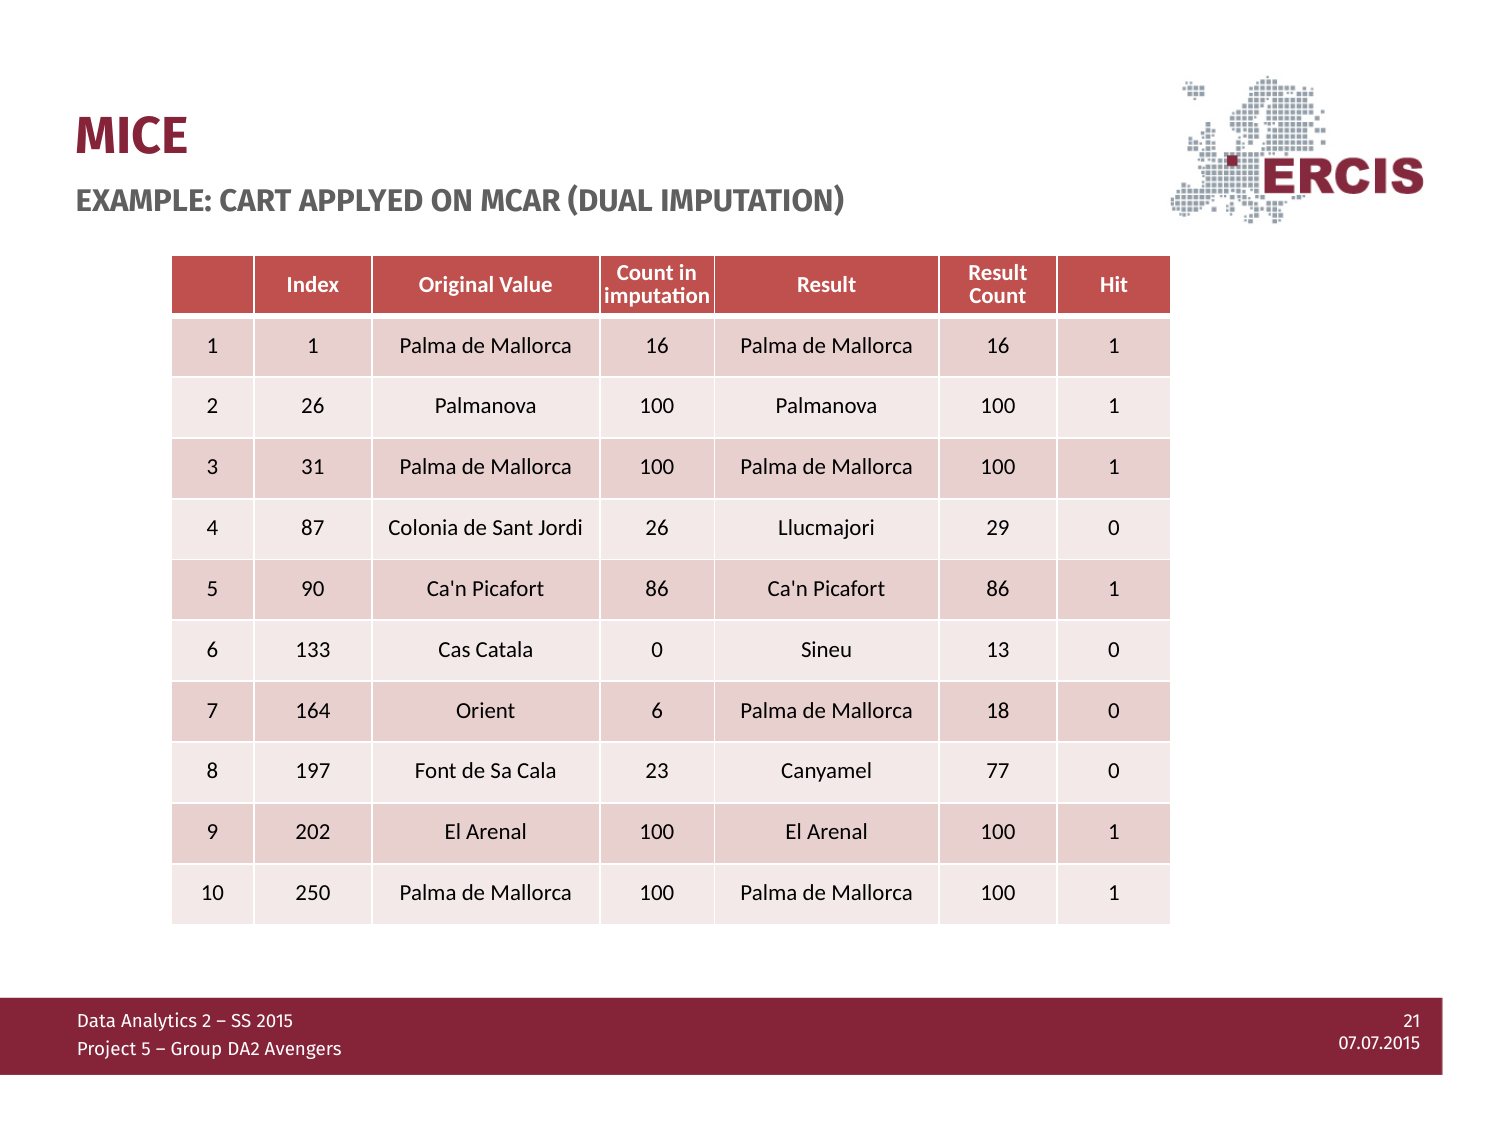

Mice
Example: cart applyed on mcar (dual imputation)
|  | Index | Original Value | Count in imputation | Result | Result Count | Hit |
| --- | --- | --- | --- | --- | --- | --- |
| 1 | 1 | Palma de Mallorca | 16 | Palma de Mallorca | 16 | 1 |
| 2 | 26 | Palmanova | 100 | Palmanova | 100 | 1 |
| 3 | 31 | Palma de Mallorca | 100 | Palma de Mallorca | 100 | 1 |
| 4 | 87 | Colonia de Sant Jordi | 26 | Llucmajori | 29 | 0 |
| 5 | 90 | Ca'n Picafort | 86 | Ca'n Picafort | 86 | 1 |
| 6 | 133 | Cas Catala | 0 | Sineu | 13 | 0 |
| 7 | 164 | Orient | 6 | Palma de Mallorca | 18 | 0 |
| 8 | 197 | Font de Sa Cala | 23 | Canyamel | 77 | 0 |
| 9 | 202 | El Arenal | 100 | El Arenal | 100 | 1 |
| 10 | 250 | Palma de Mallorca | 100 | Palma de Mallorca | 100 | 1 |